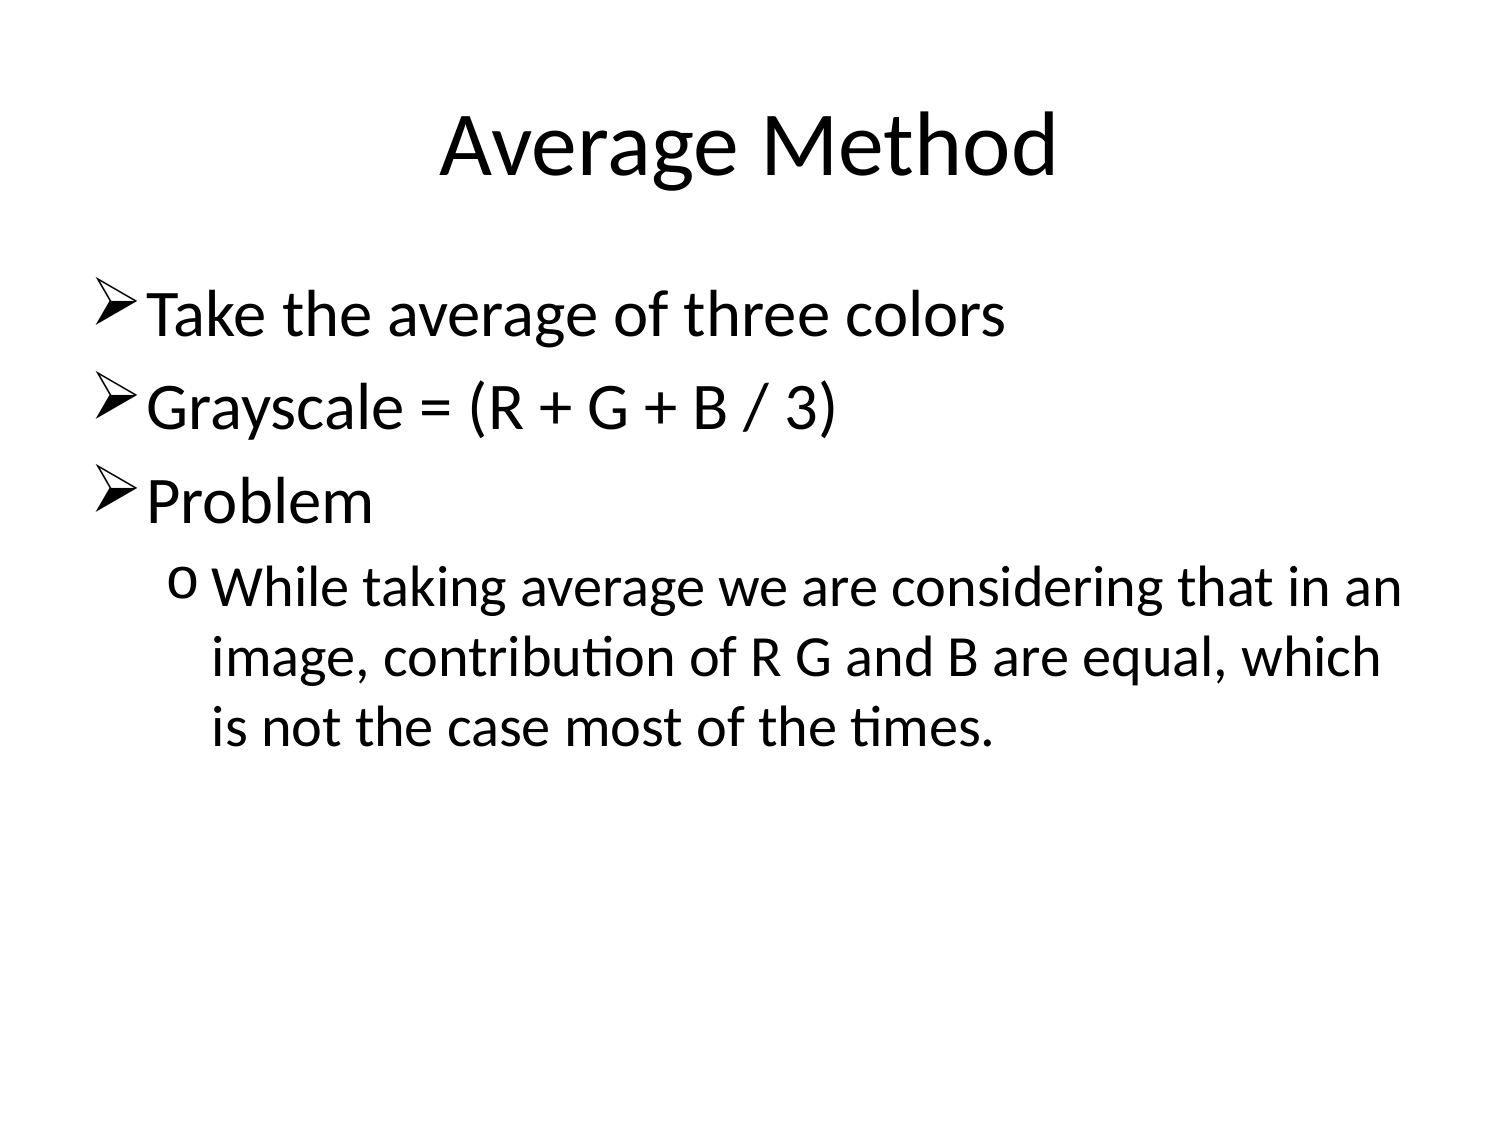

# Average Method
Take the average of three colors
Grayscale = (R + G + B / 3)
Problem
While taking average we are considering that in an image, contribution of R G and B are equal, which is not the case most of the times.